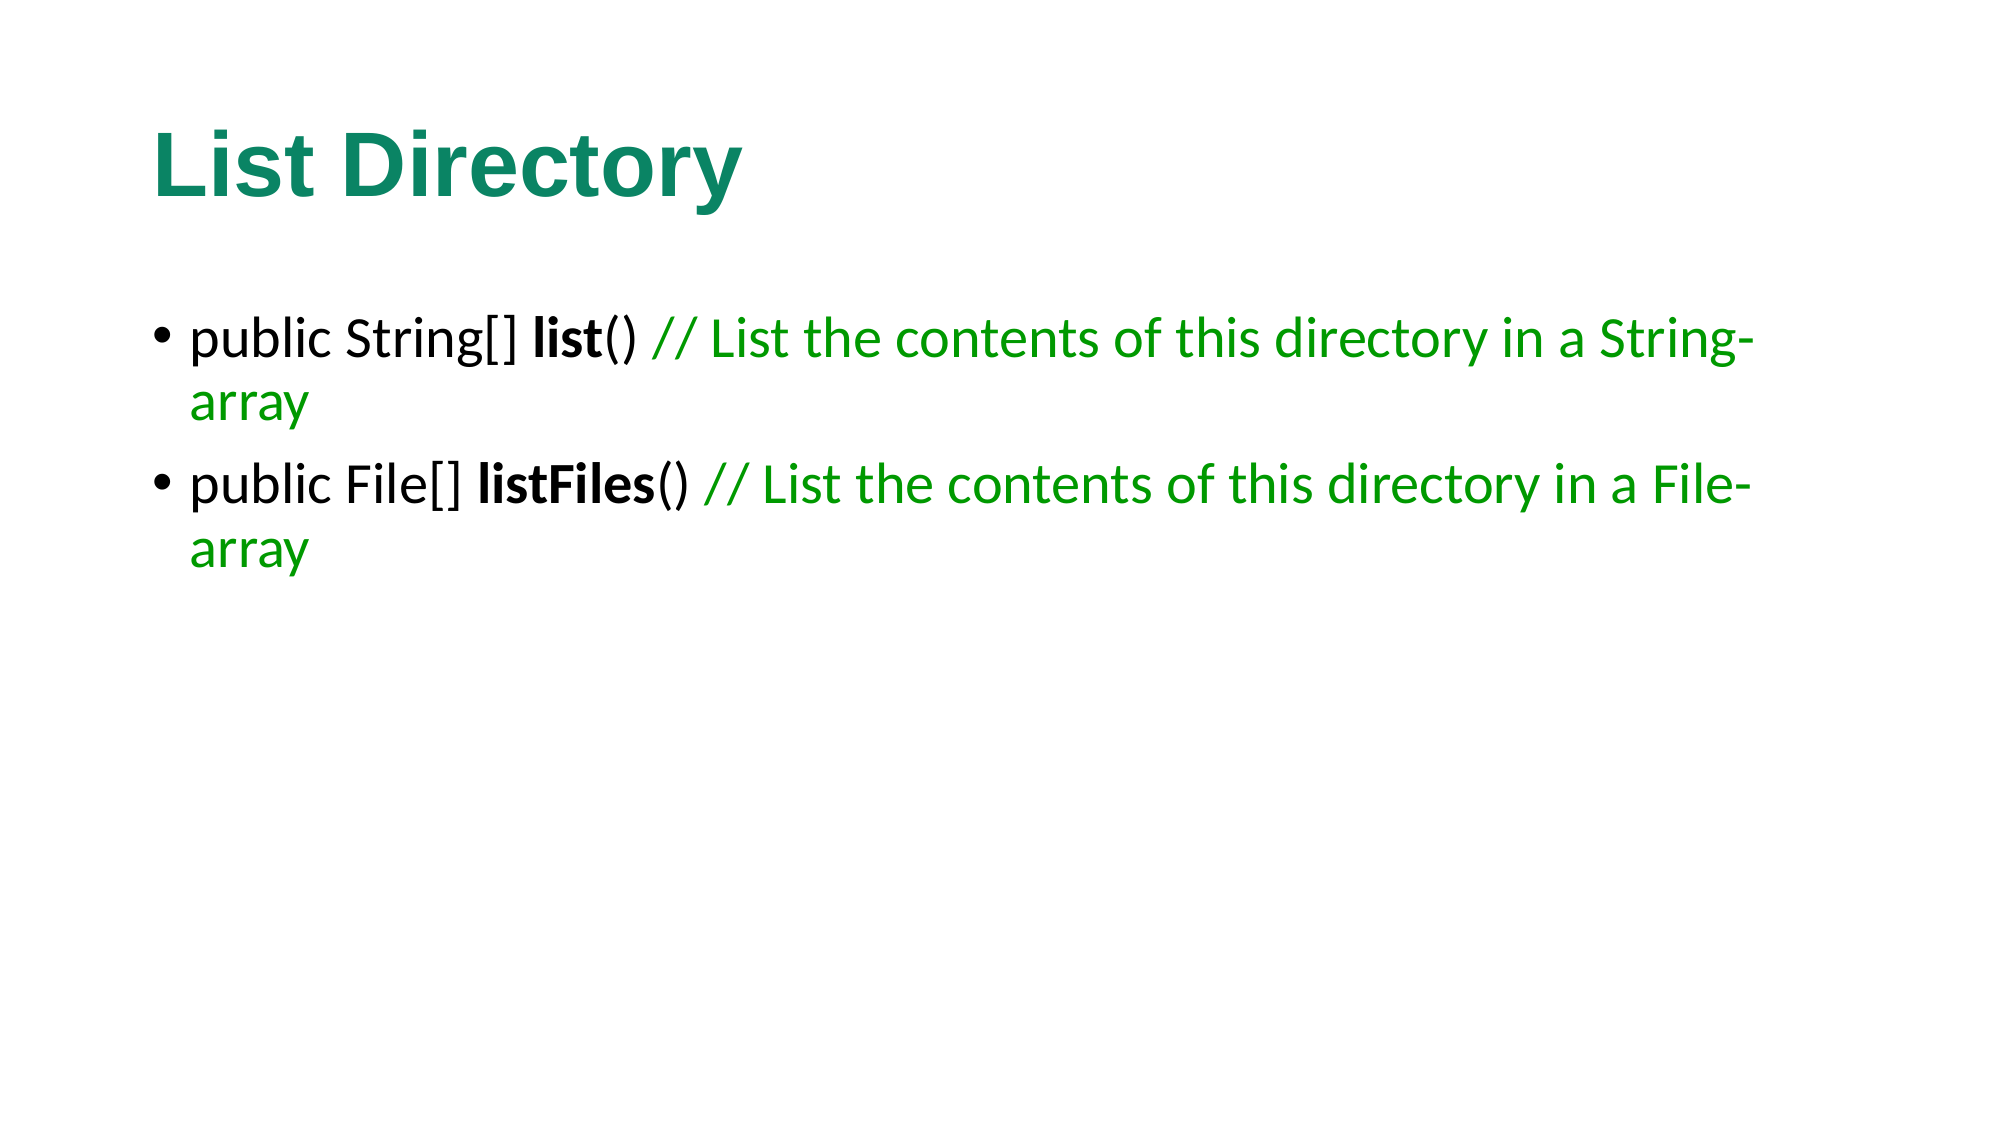

# List Directory
public String[] list() // List the contents of this directory in a String-array
public File[] listFiles() // List the contents of this directory in a File-array